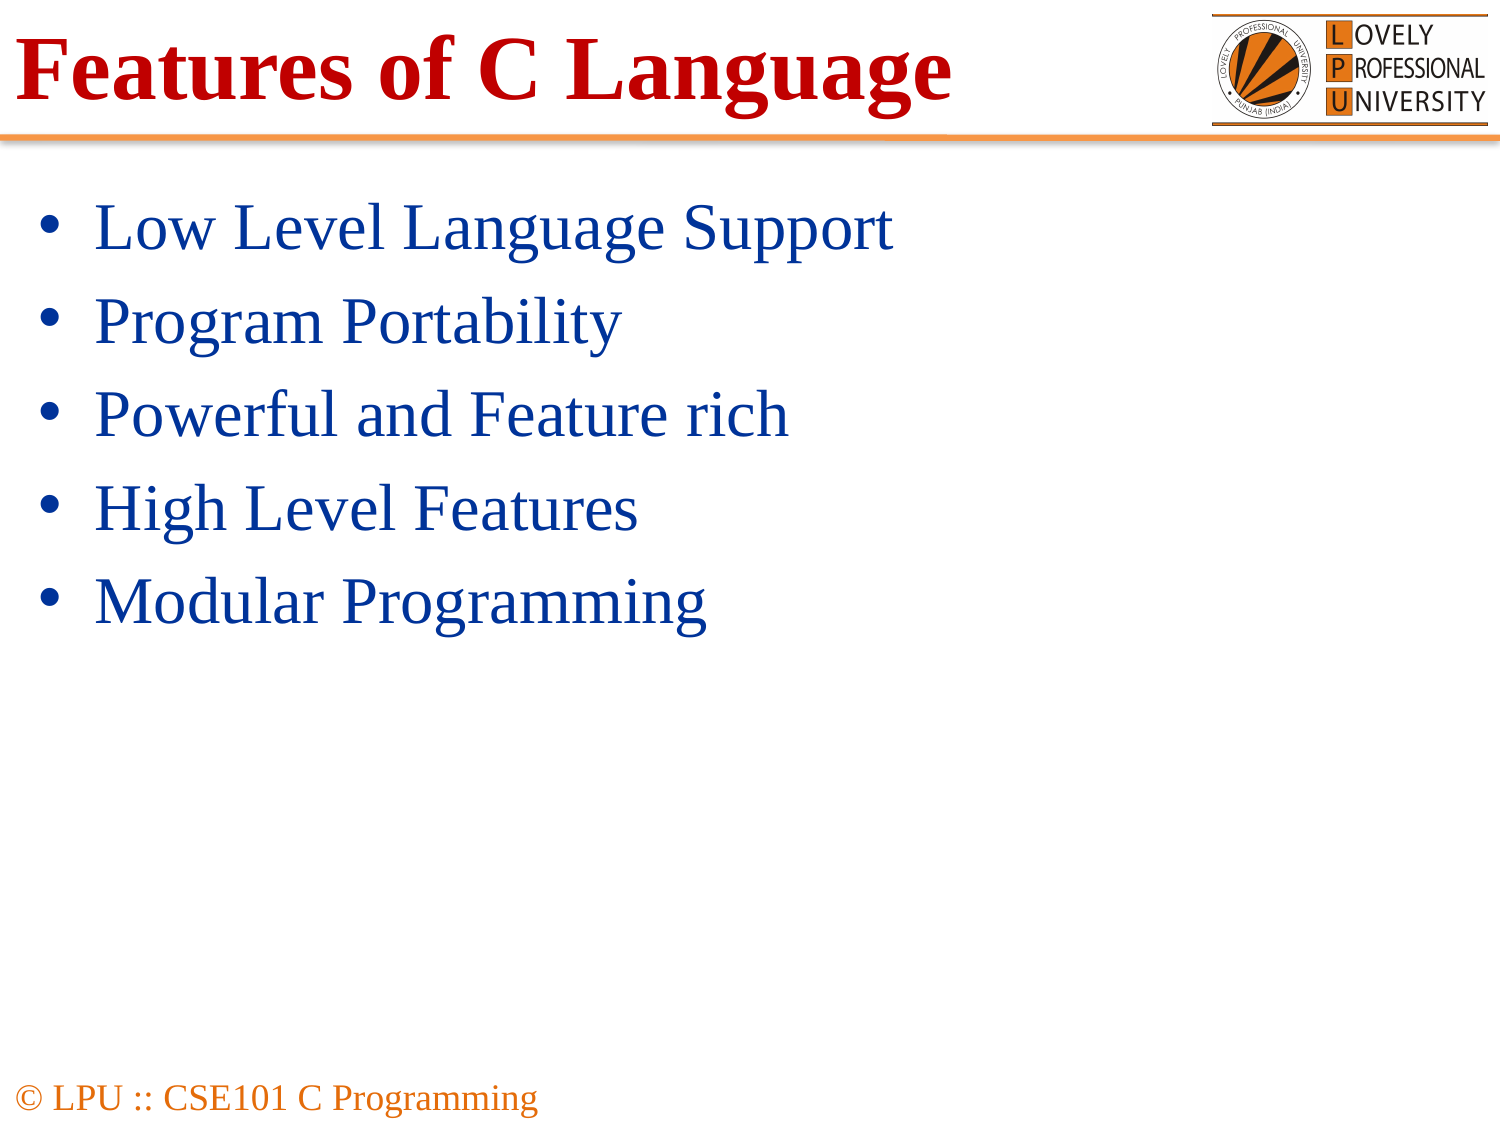

# Features of C Language
Low Level Language Support
Program Portability
Powerful and Feature rich
High Level Features
Modular Programming